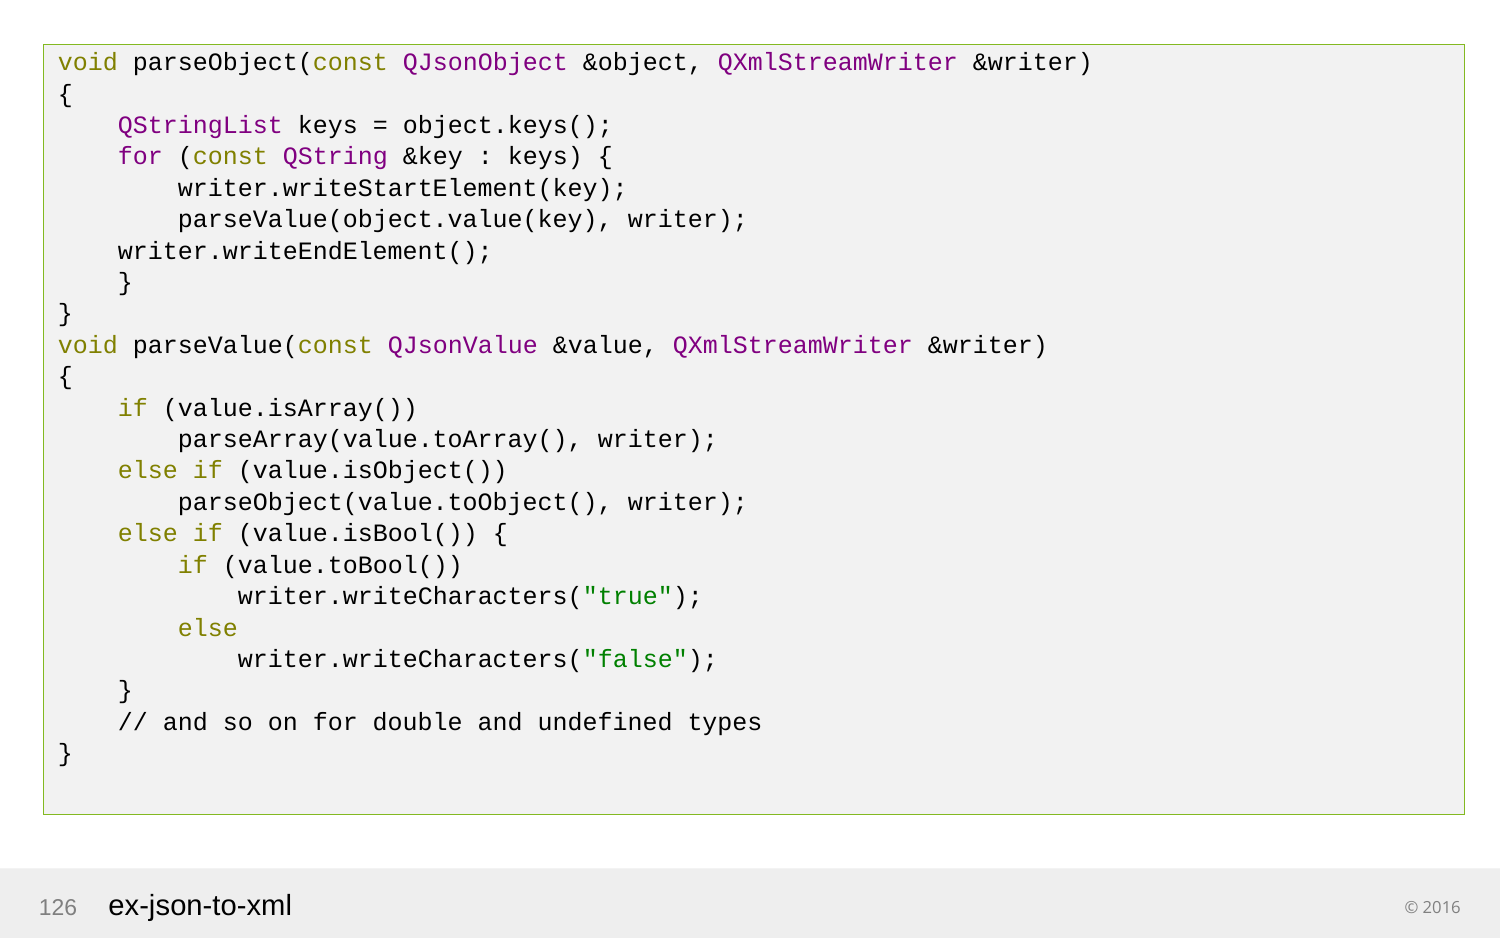

void parseObject(const QJsonObject &object, QXmlStreamWriter &writer)
{
    QStringList keys = object.keys();
    for (const QString &key : keys) {
        writer.writeStartElement(key);
        parseValue(object.value(key), writer);
    writer.writeEndElement();
    }
}
void parseValue(const QJsonValue &value, QXmlStreamWriter &writer)
{
    if (value.isArray())
        parseArray(value.toArray(), writer);
    else if (value.isObject())
        parseObject(value.toObject(), writer);
    else if (value.isBool()) {
        if (value.toBool())
            writer.writeCharacters("true");
        else
            writer.writeCharacters("false");
    }
    // and so on for double and undefined types
}
126
ex-json-to-xml
© 2016